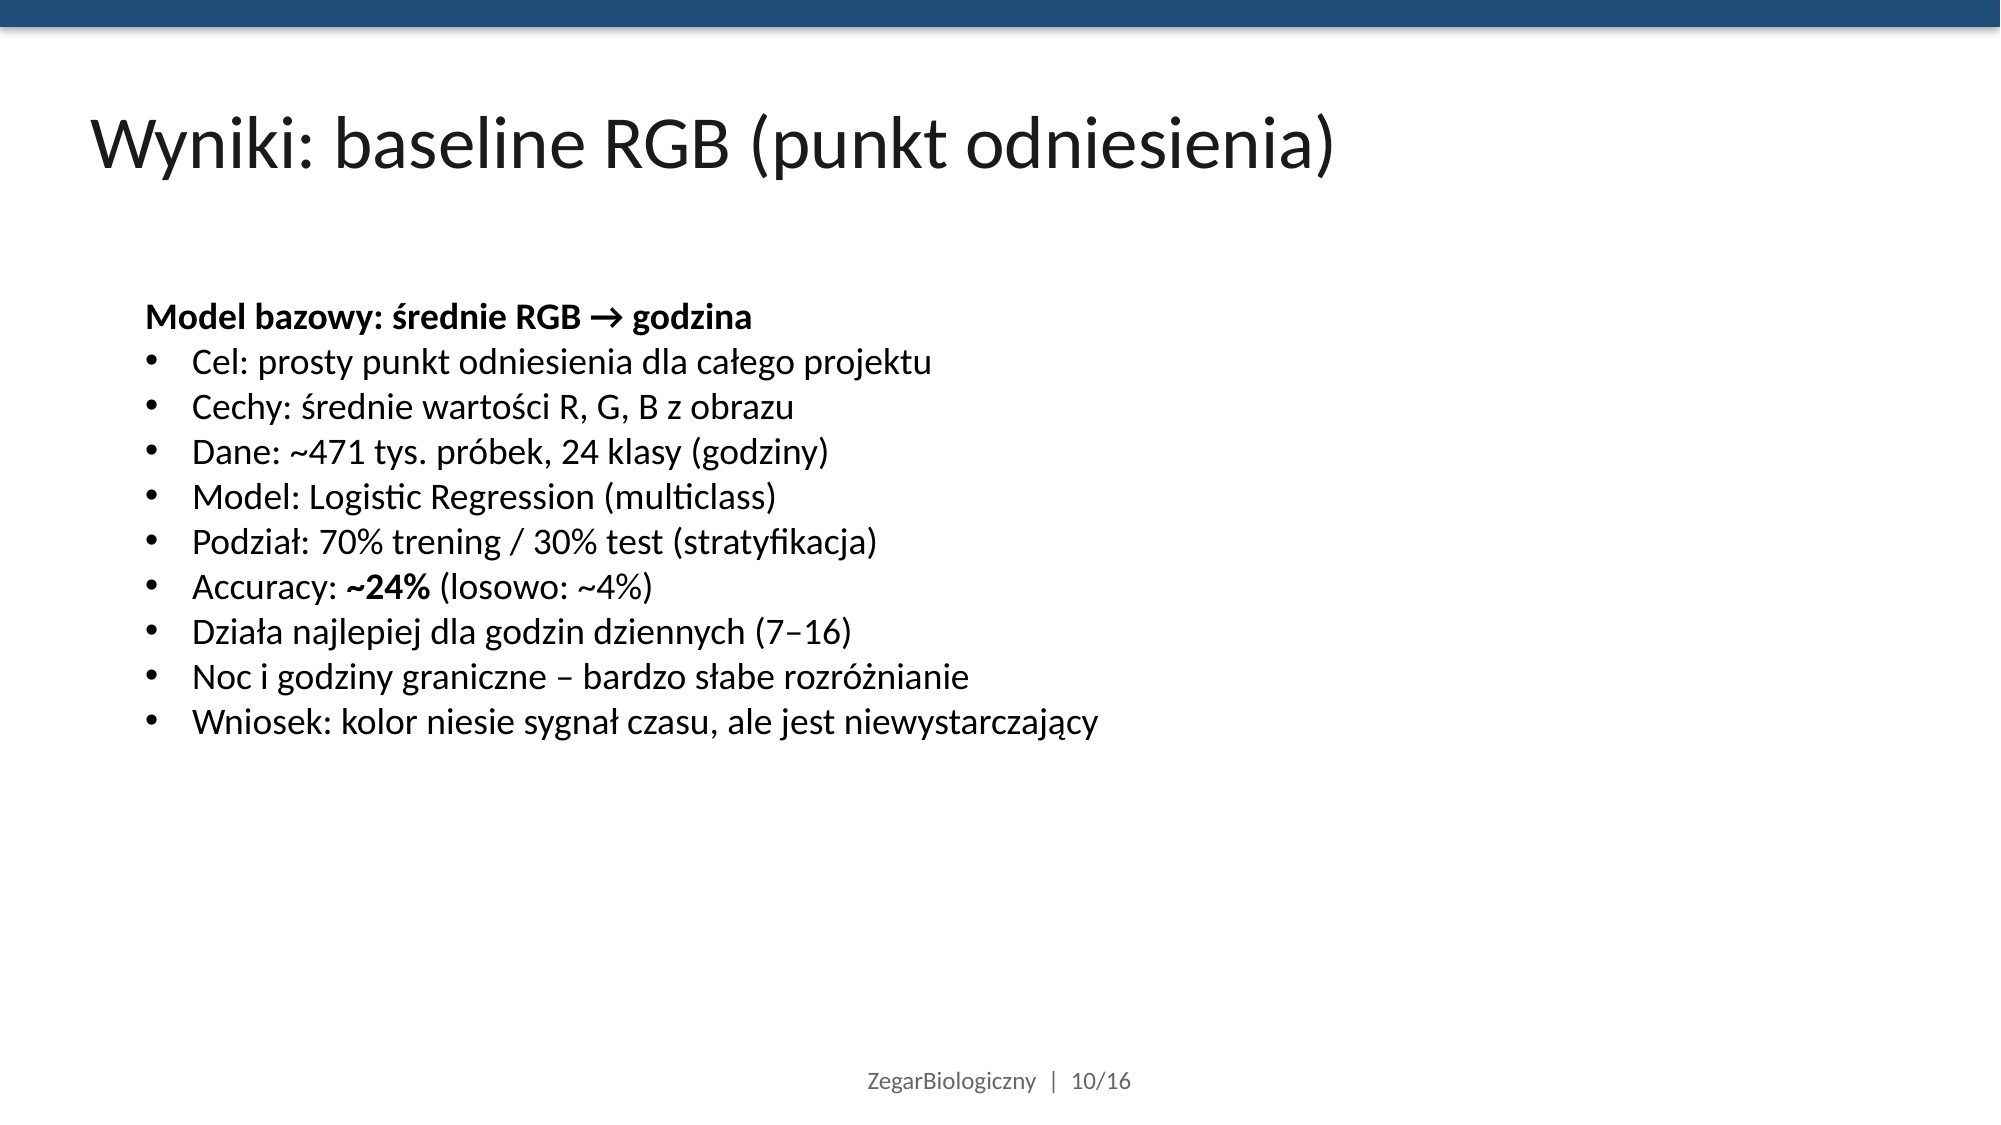

# Wyniki: baseline RGB (punkt odniesienia)
Model bazowy: średnie RGB → godzina
Cel: prosty punkt odniesienia dla całego projektu
Cechy: średnie wartości R, G, B z obrazu
Dane: ~471 tys. próbek, 24 klasy (godziny)
Model: Logistic Regression (multiclass)
Podział: 70% trening / 30% test (stratyfikacja)
Accuracy: ~24% (losowo: ~4%)
Działa najlepiej dla godzin dziennych (7–16)
Noc i godziny graniczne – bardzo słabe rozróżnianie
Wniosek: kolor niesie sygnał czasu, ale jest niewystarczający
ZegarBiologiczny  |  10/16